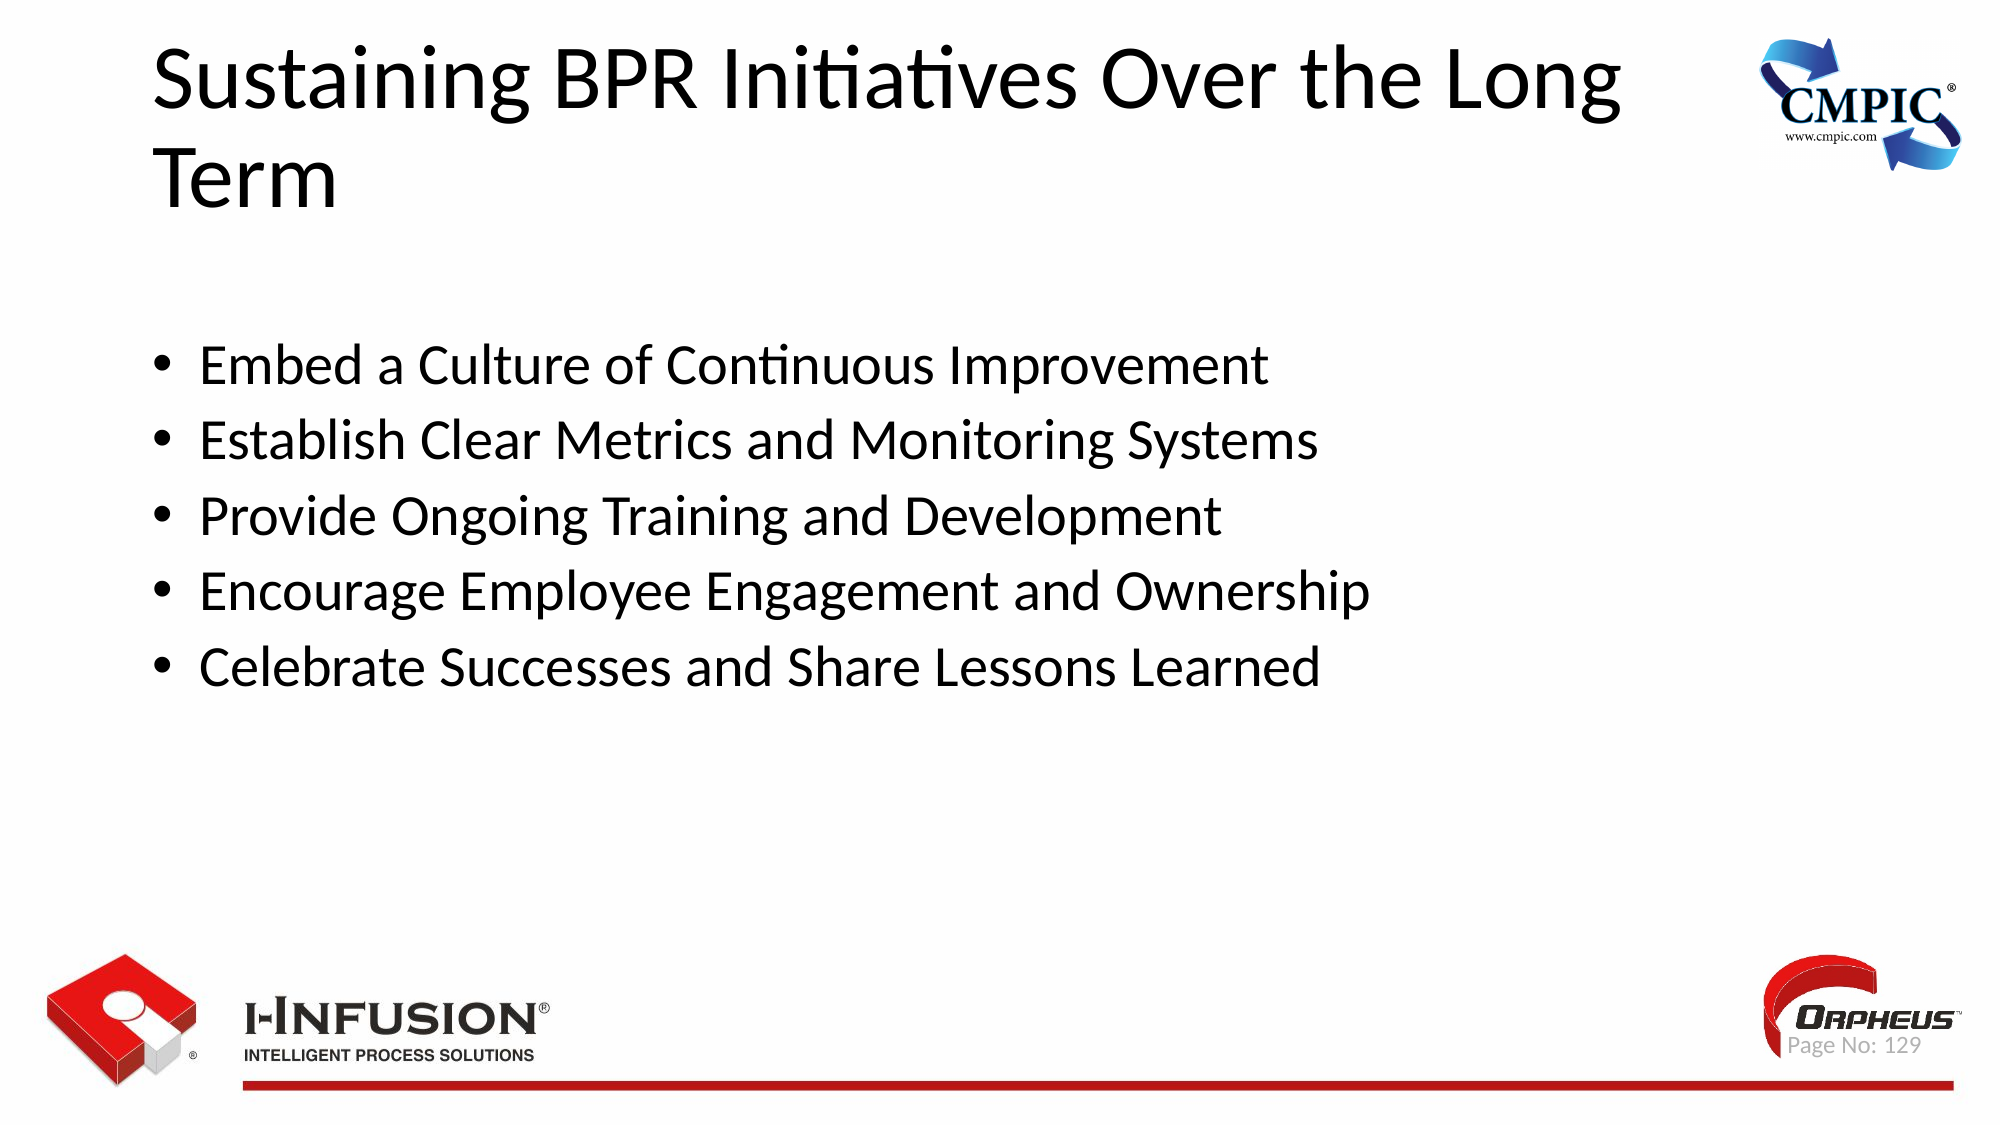

Sustaining BPR Initiatives Over the Long Term
Embed a Culture of Continuous Improvement
Establish Clear Metrics and Monitoring Systems
Provide Ongoing Training and Development
Encourage Employee Engagement and Ownership
Celebrate Successes and Share Lessons Learned
 Page No: 129